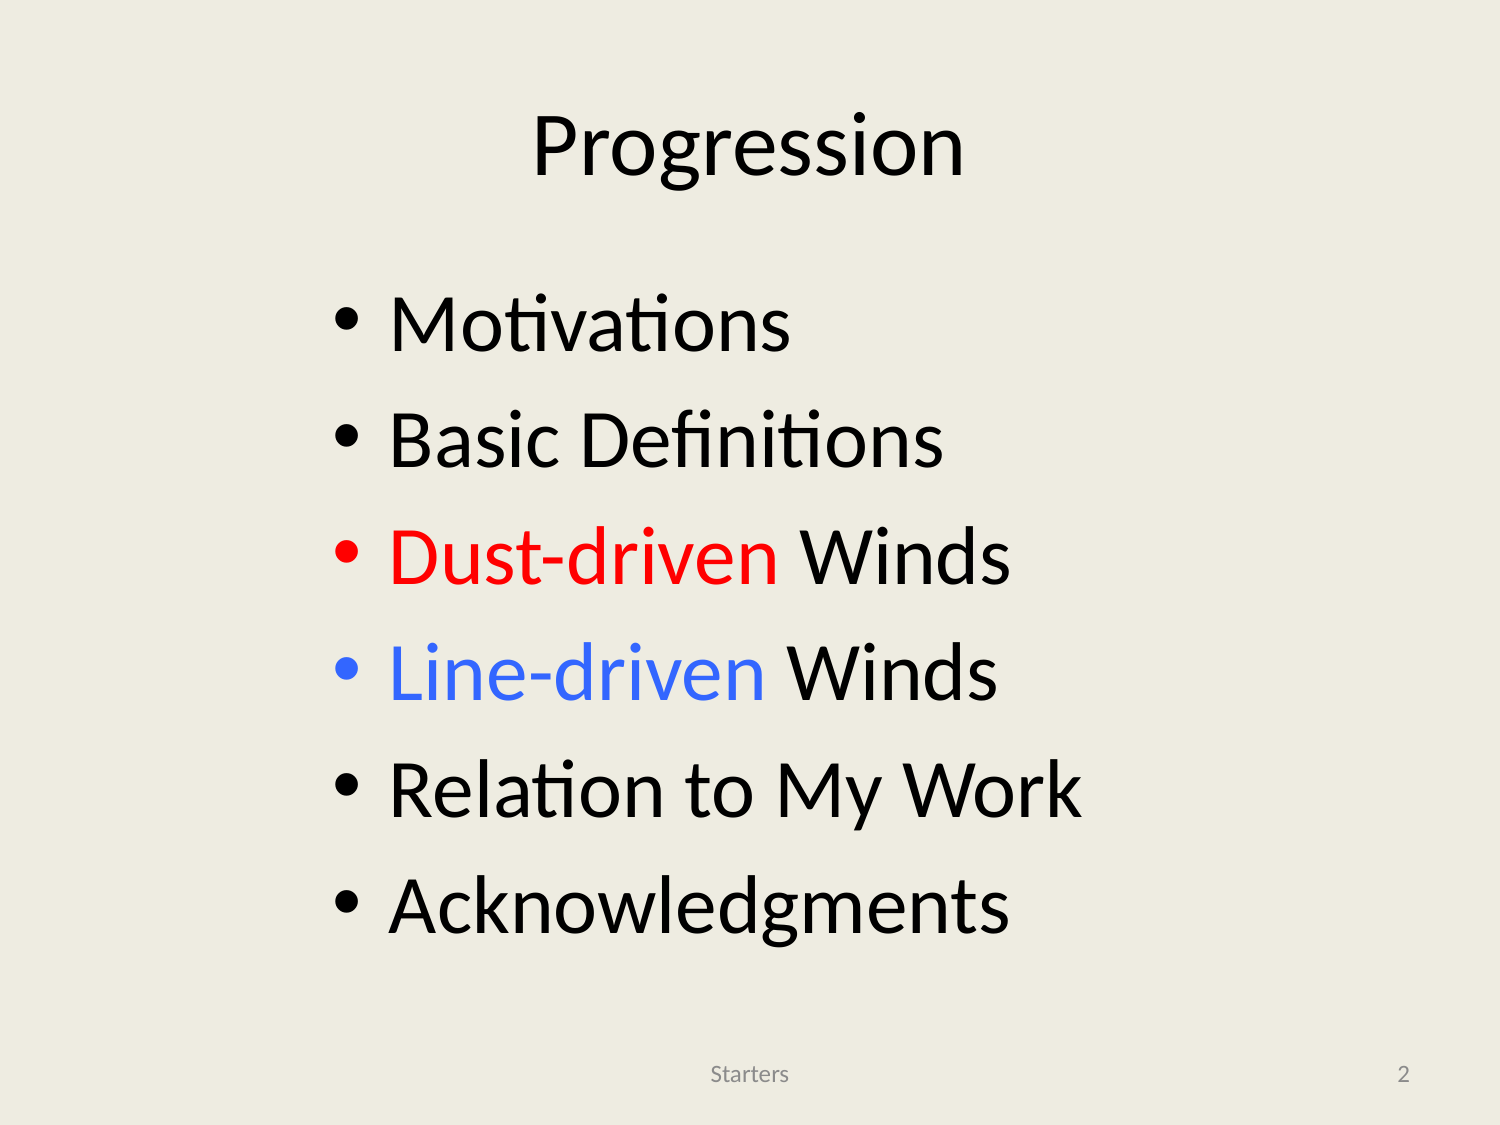

# Progression
Motivations
Basic Definitions
Dust-driven Winds
Line-driven Winds
Relation to My Work
Acknowledgments
Starters
2